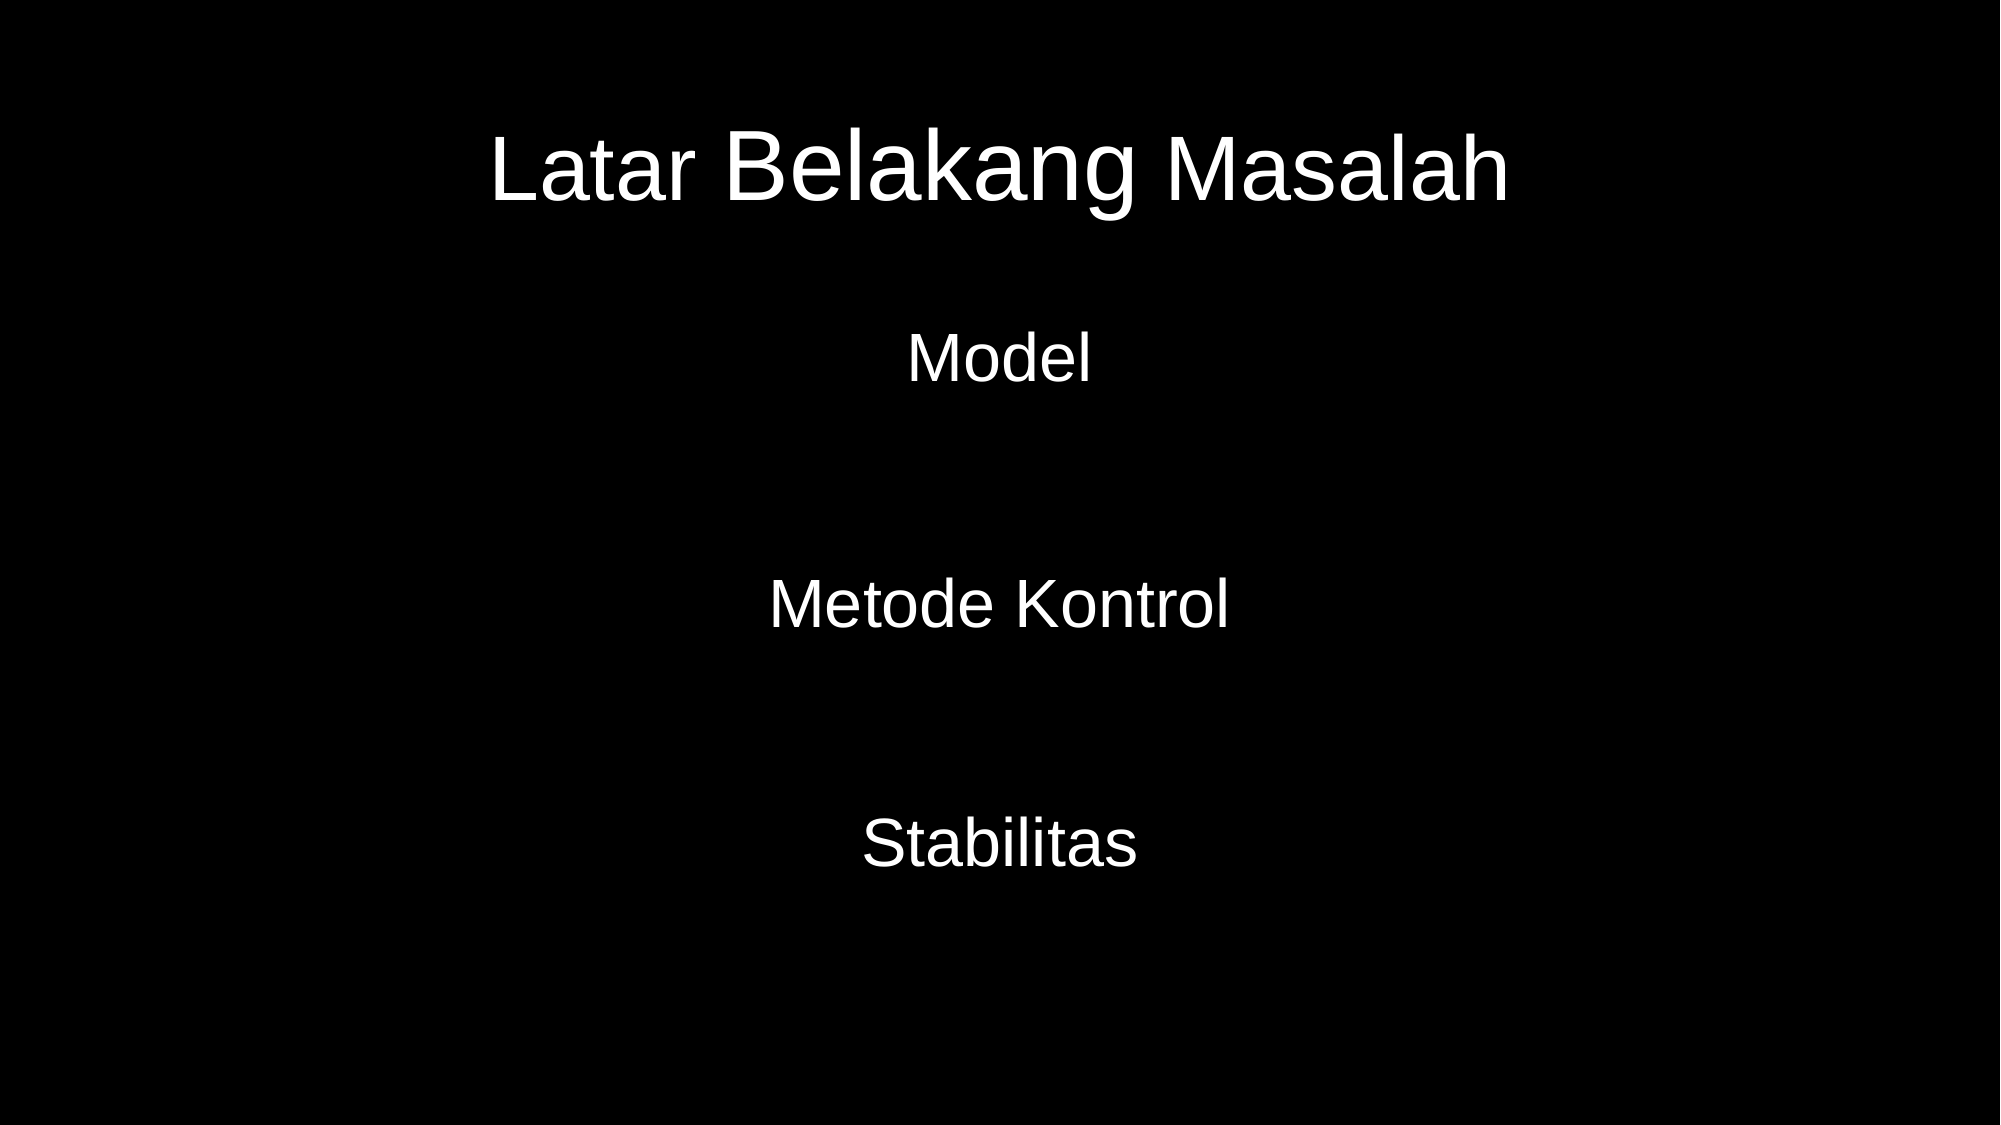

# Latar Belakang Masalah
Model
Metode Kontrol
Stabilitas